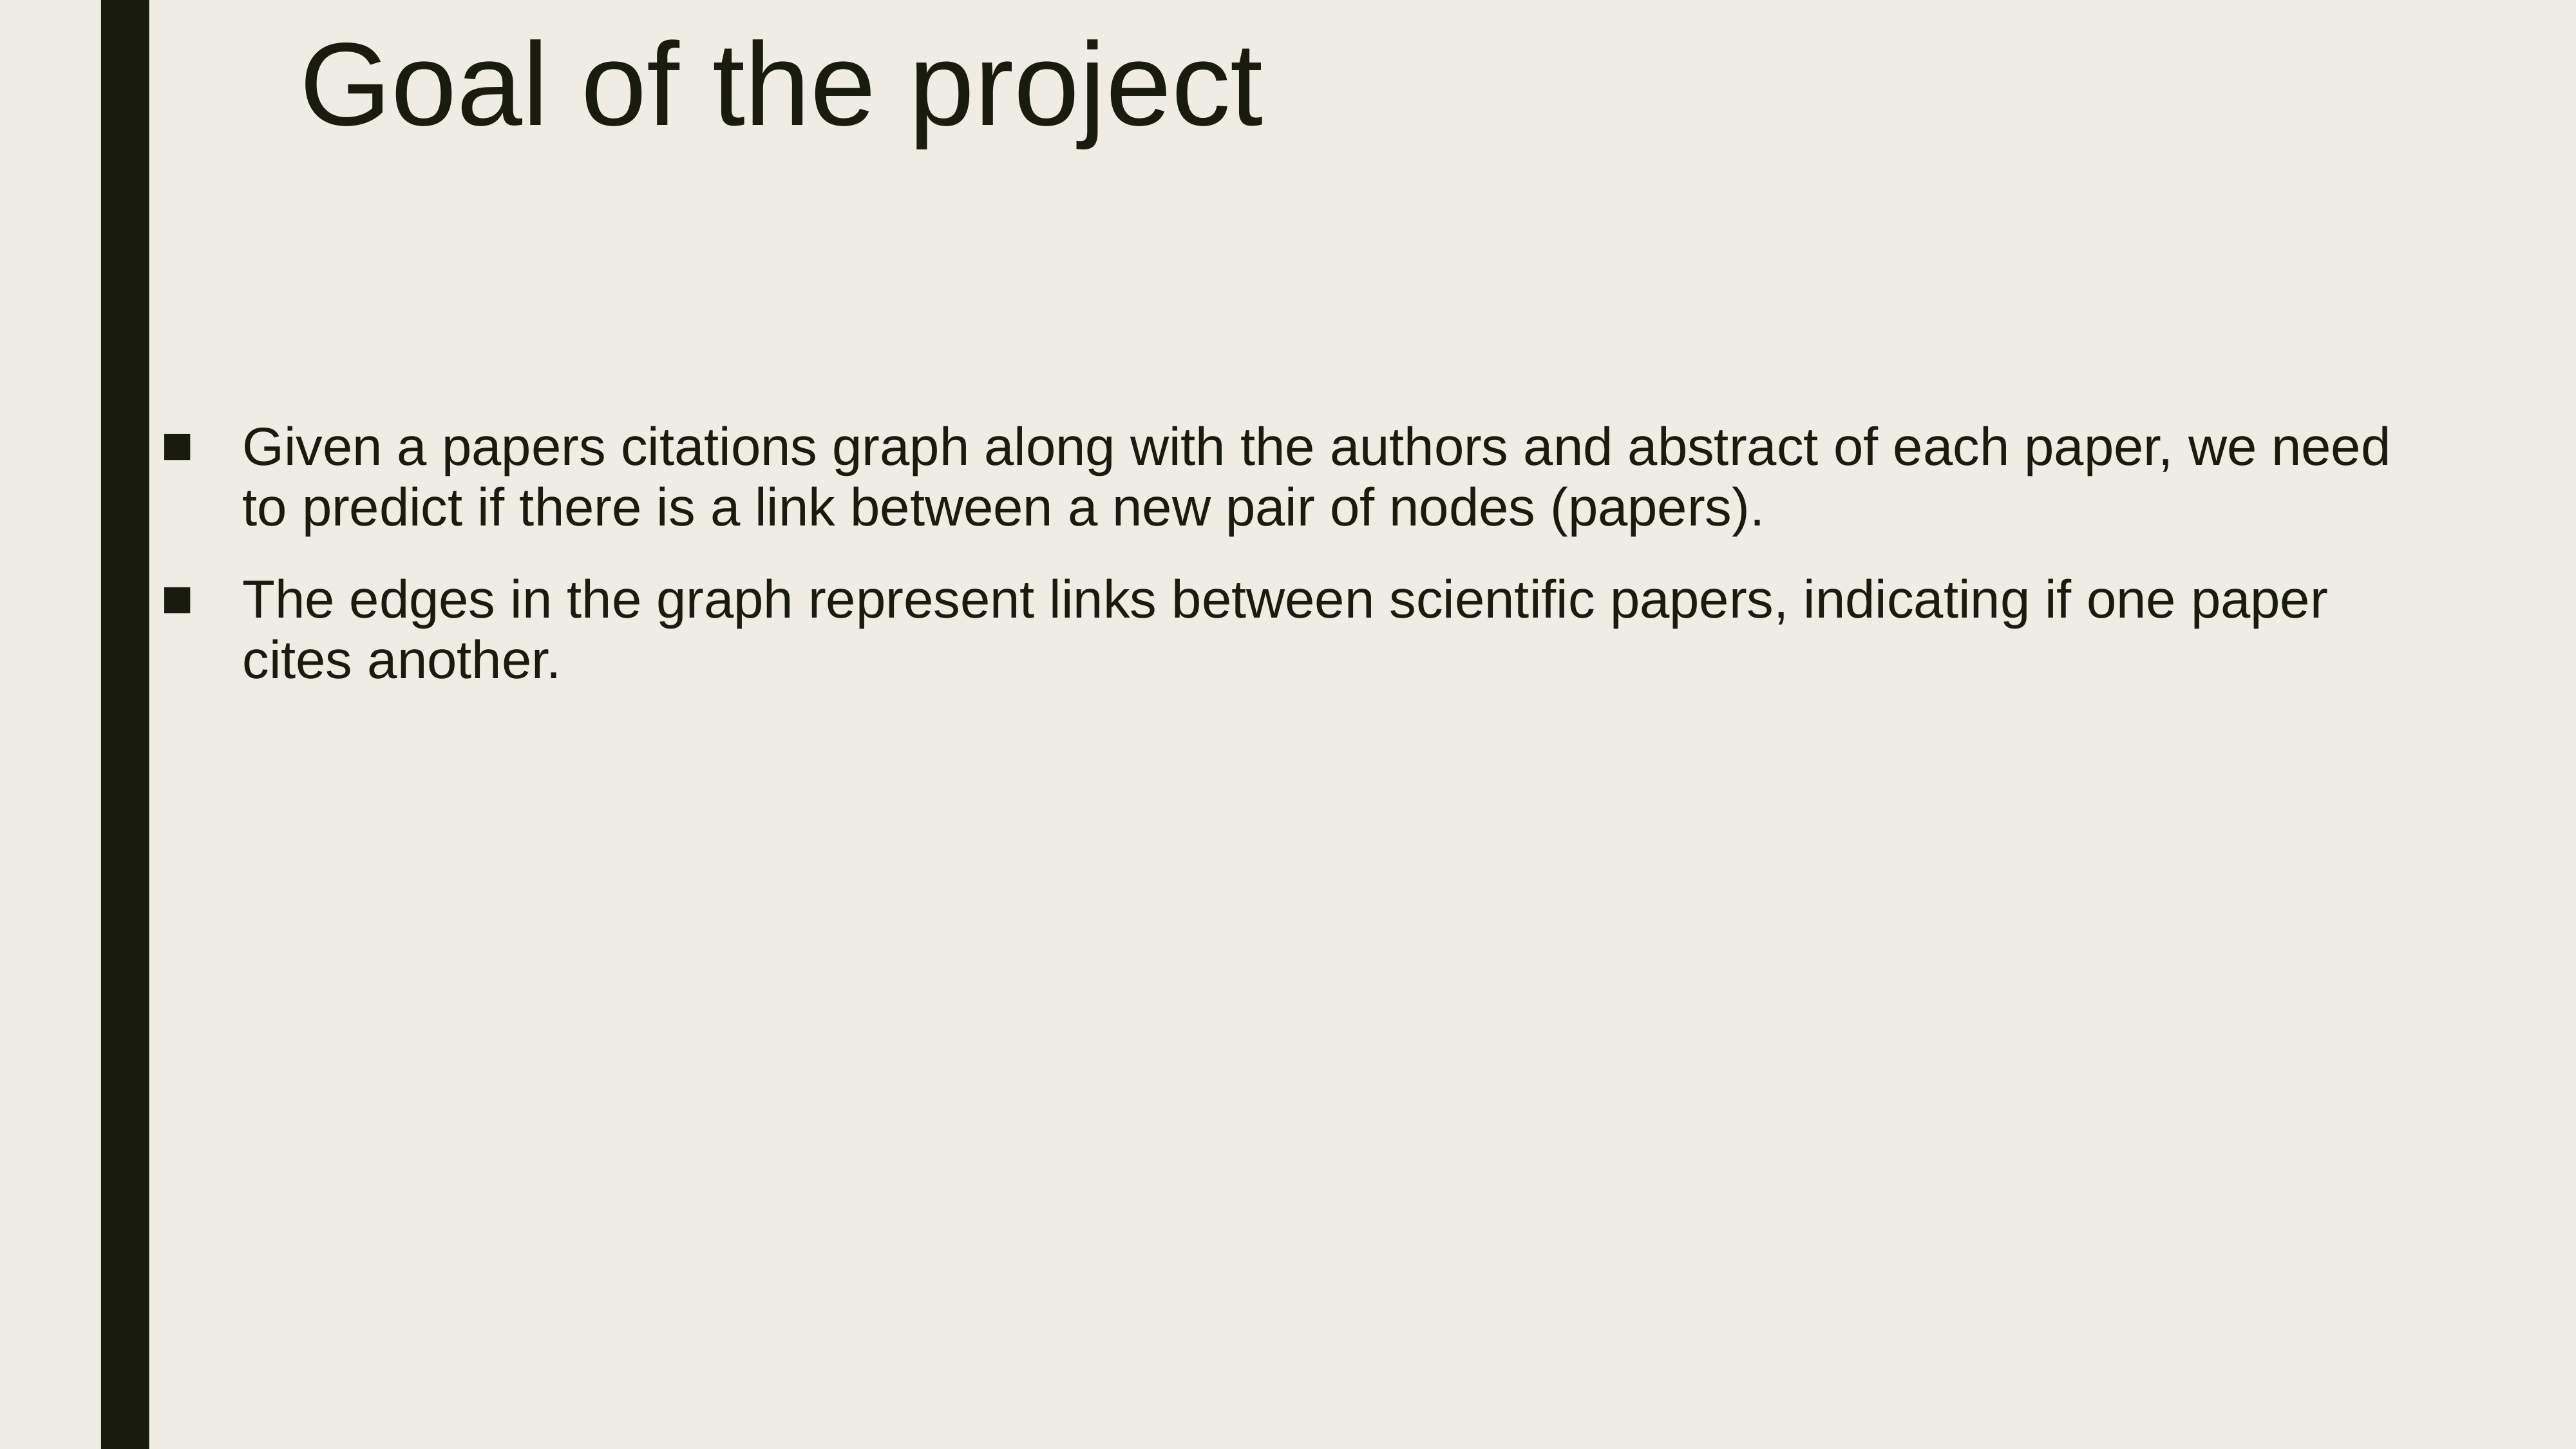

# Goal of the project
Given a papers citations graph along with the authors and abstract of each paper, we need to predict if there is a link between a new pair of nodes (papers).
The edges in the graph represent links between scientific papers, indicating if one paper cites another.